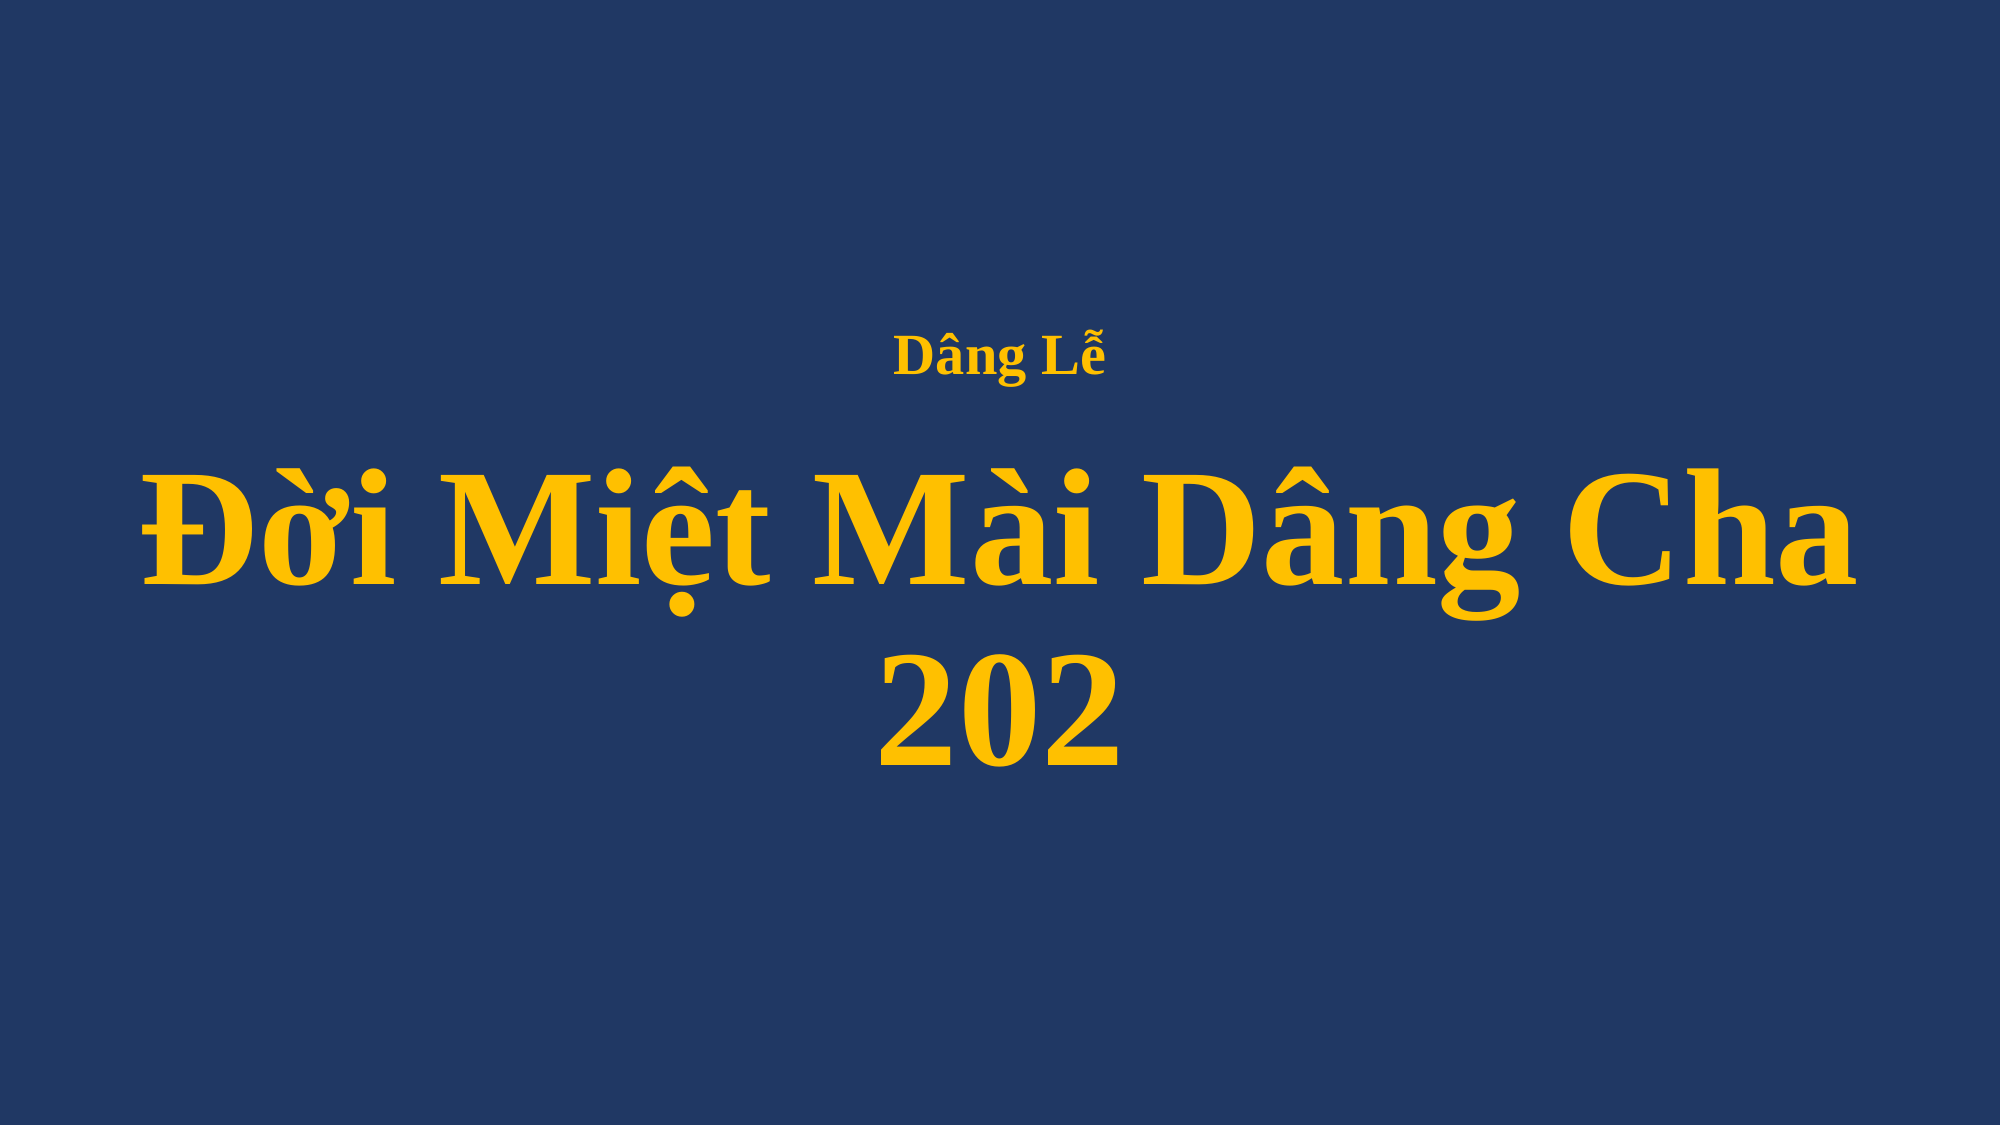

# Dâng Lễ Đời Miệt Mài Dâng Cha 202